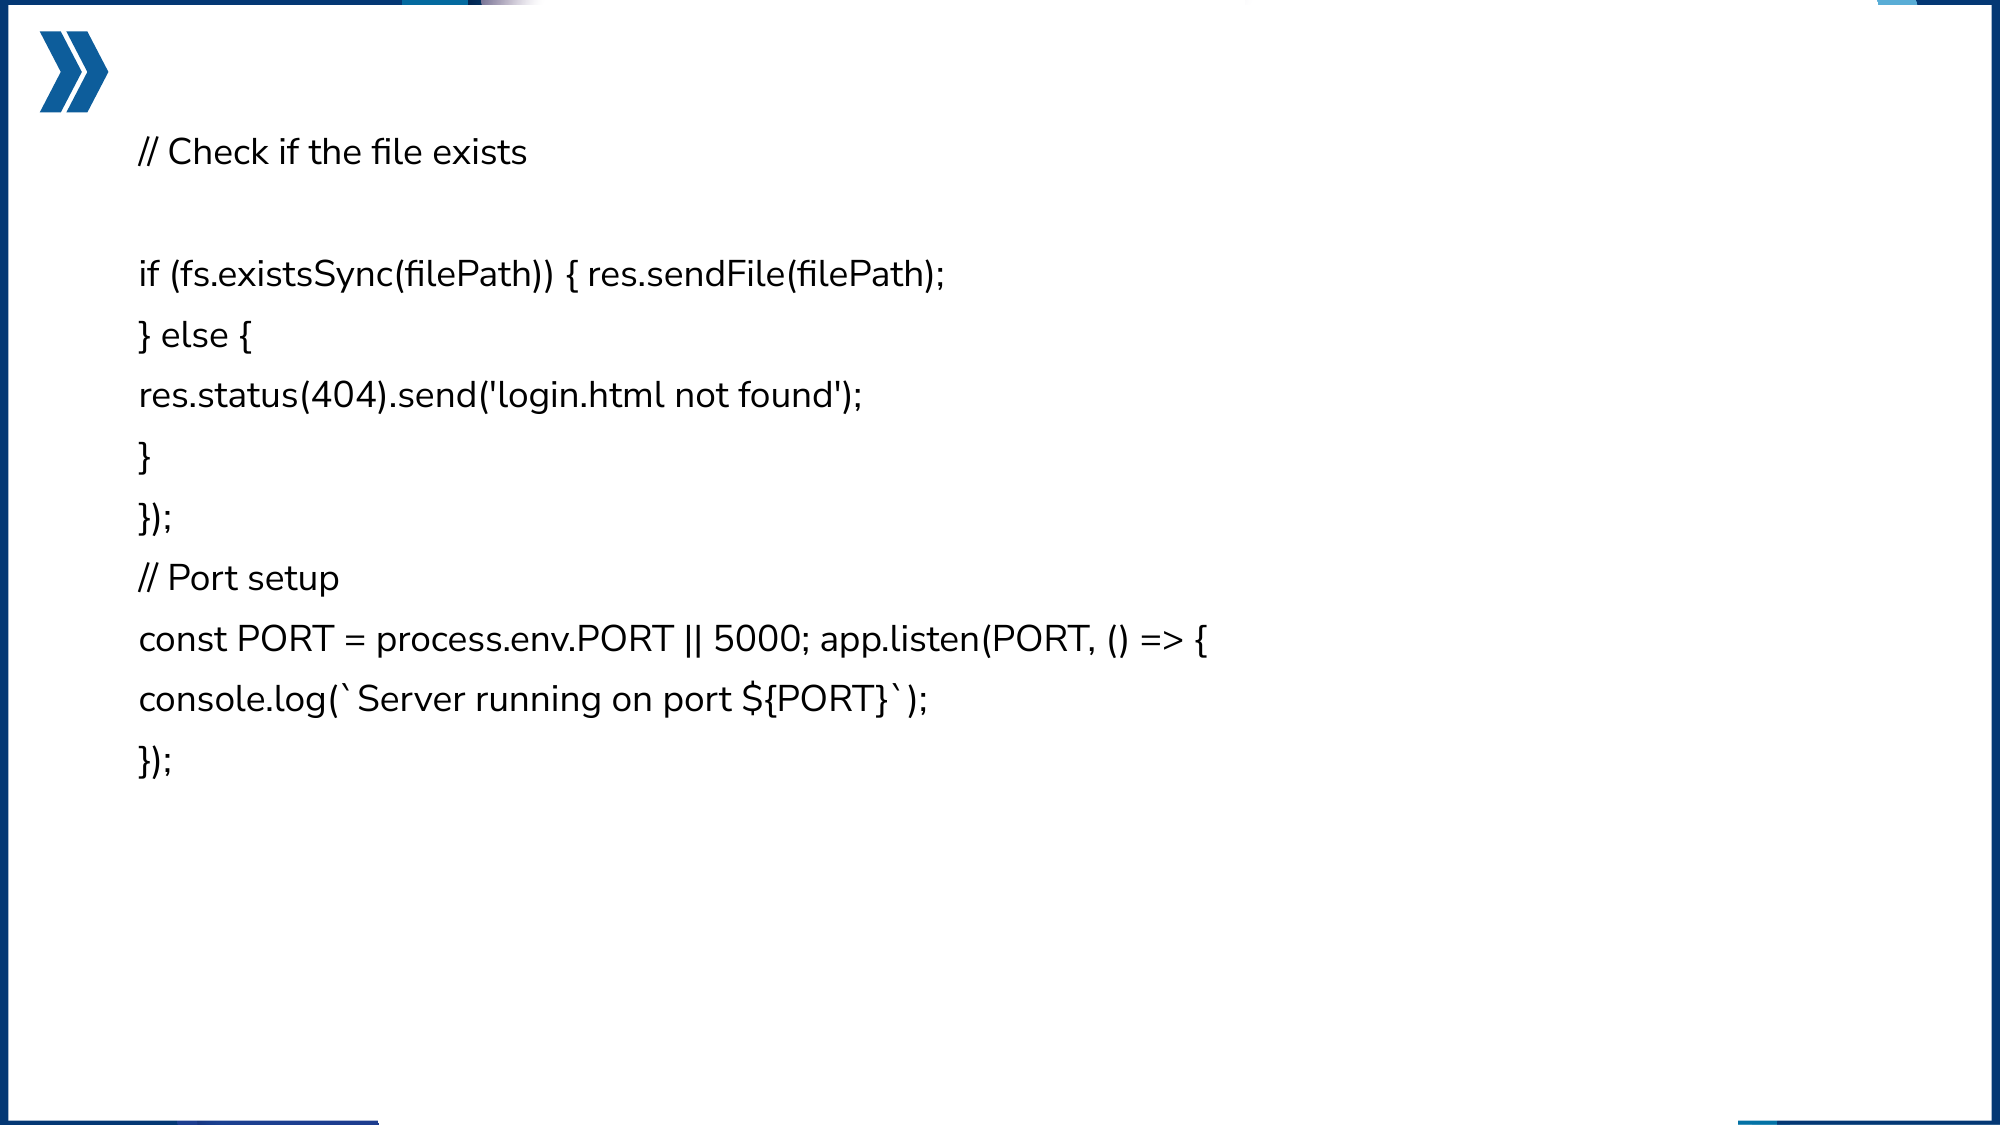

#
// Check if the file exists

if (fs.existsSync(filePath)) { res.sendFile(filePath);
} else {
res.status(404).send('login.html not found');
}
});
// Port setup
const PORT = process.env.PORT || 5000; app.listen(PORT, () => {
console.log(`Server running on port ${PORT}`);
});